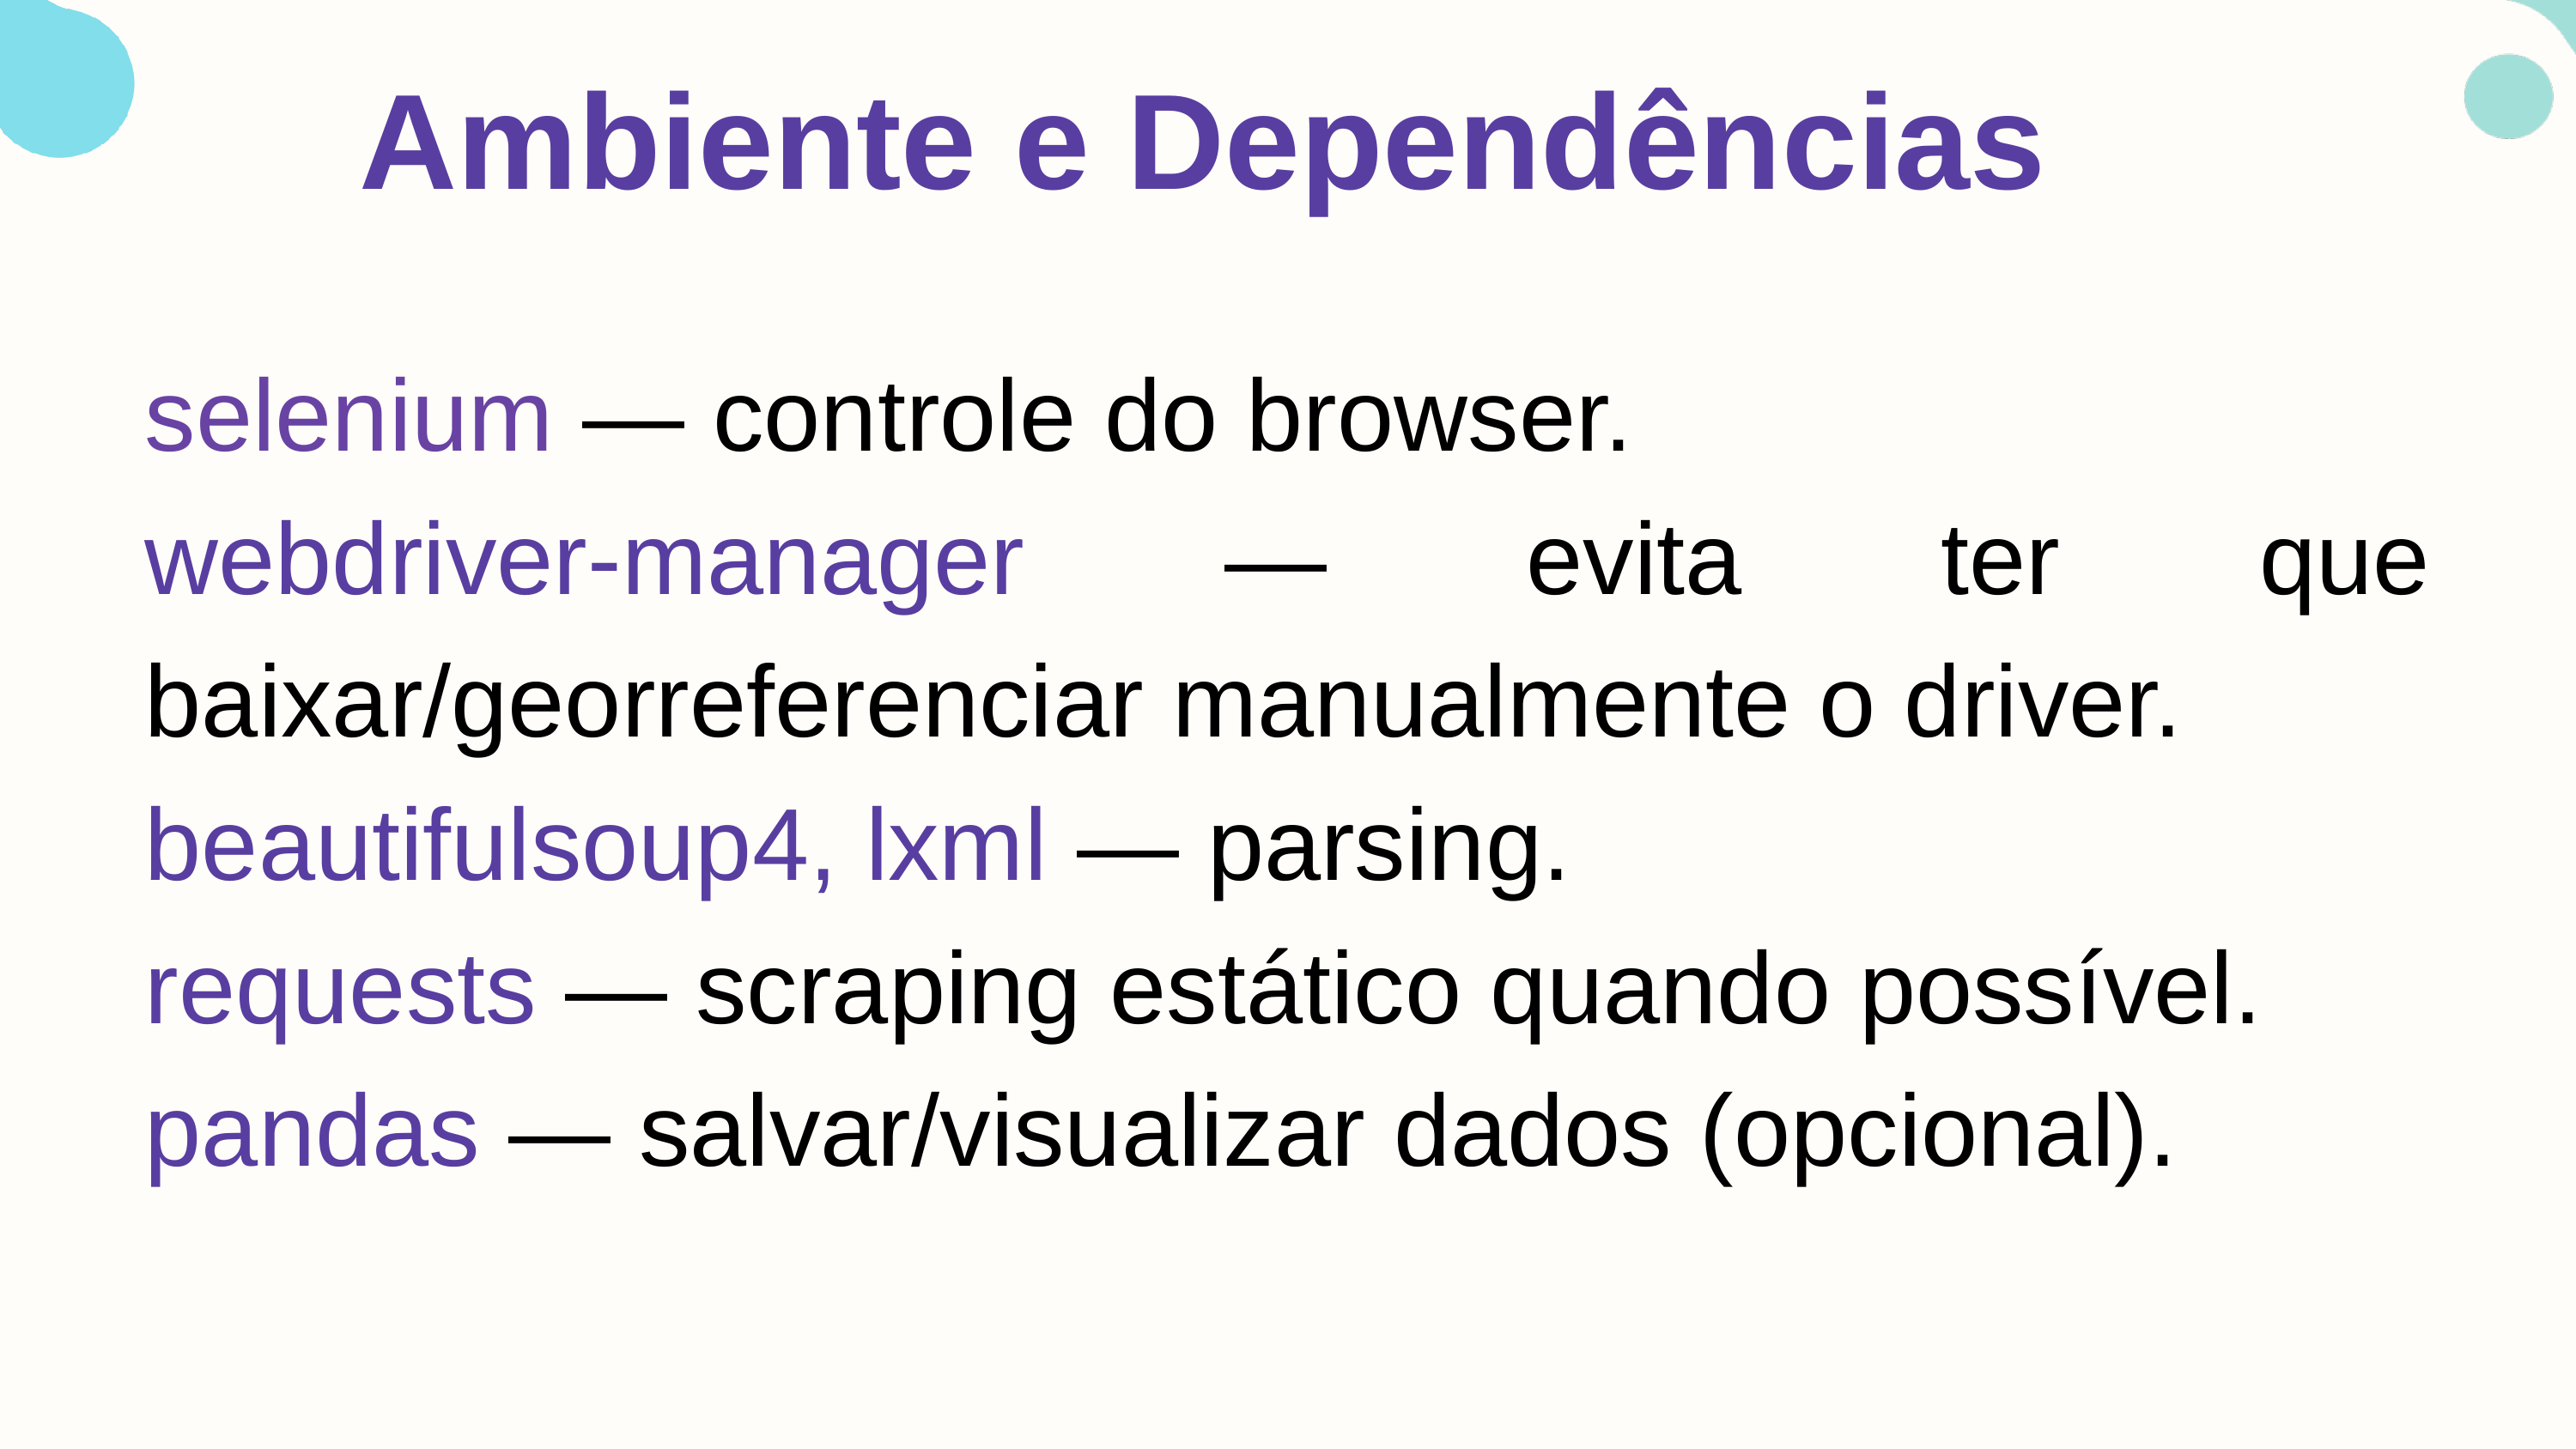

Ambiente e Dependências
selenium — controle do browser.
webdriver-manager — evita ter que baixar/georreferenciar manualmente o driver.
beautifulsoup4, lxml — parsing.
requests — scraping estático quando possível.
pandas — salvar/visualizar dados (opcional).